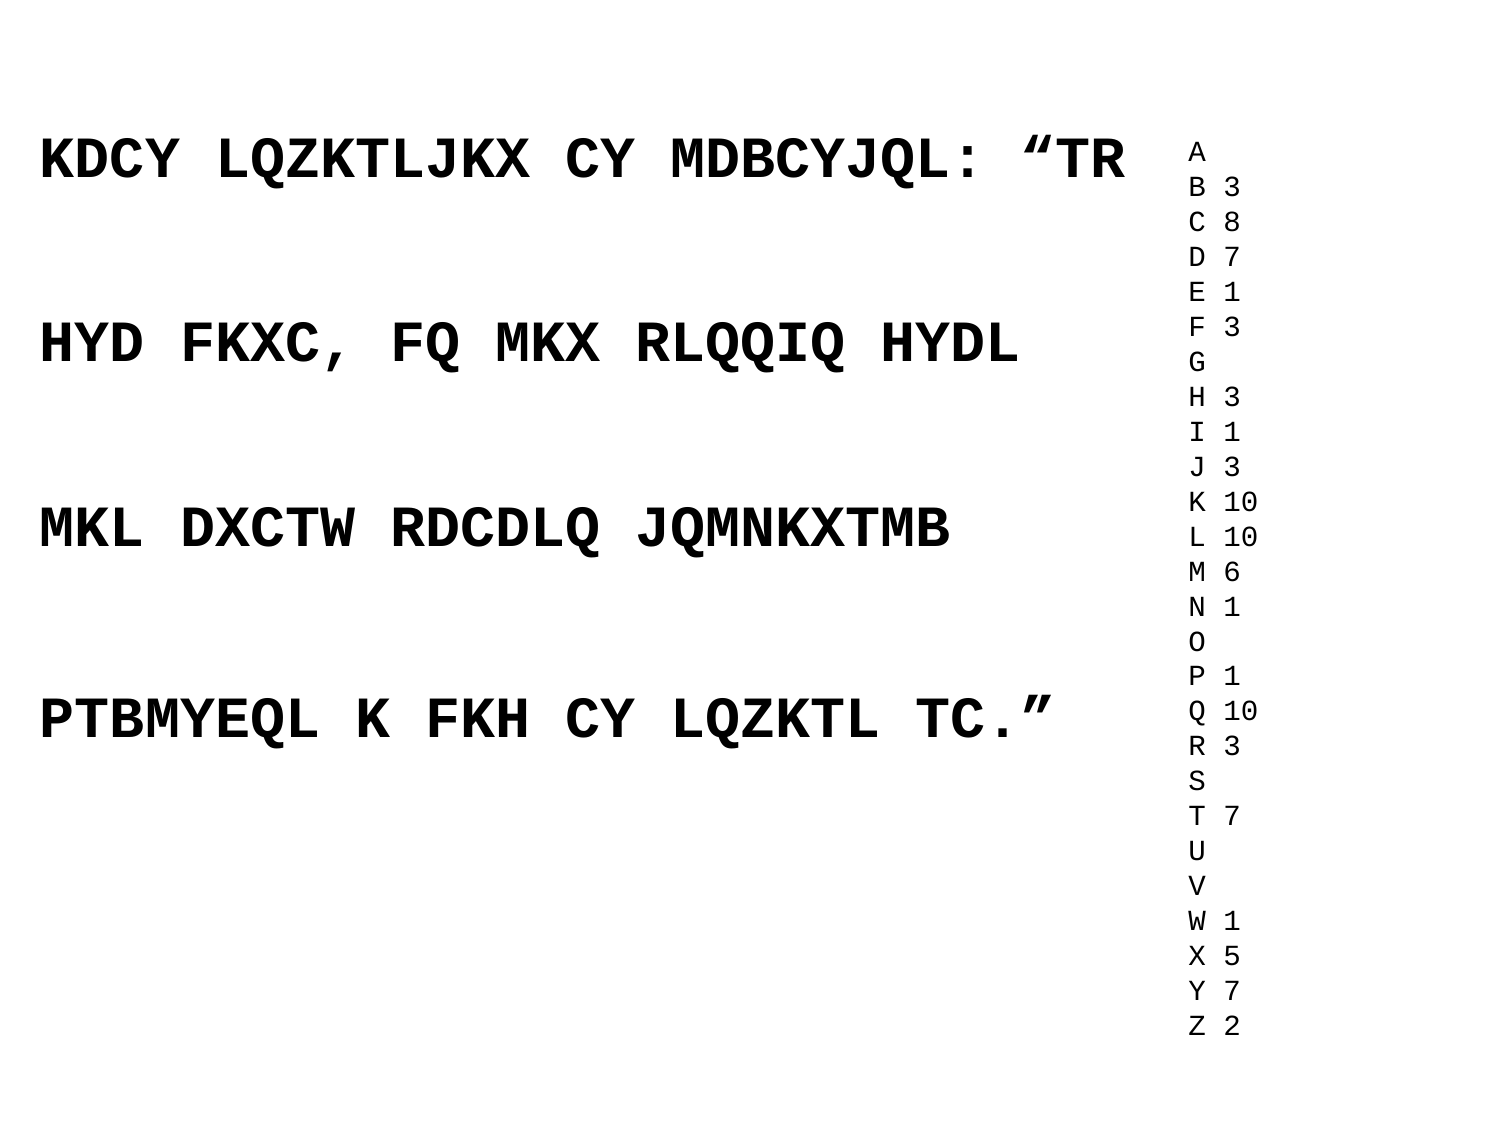

KDCY LQZKTLJKX CY MDBCYJQL: “TR

HYD FKXC, FQ MKX RLQQIQ HYDL

MKL DXCTW RDCDLQ JQMNKXTMB

PTBMYEQL K FKH CY LQZKTL TC.”
A
B 3
C 8
D 7
E 1
F 3
G
H 3
I 1
J 3
K 10
L 10
M 6
N 1
O
P 1
Q 10
R 3
S
T 7
U
V
W 1
X 5
Y 7
Z 2